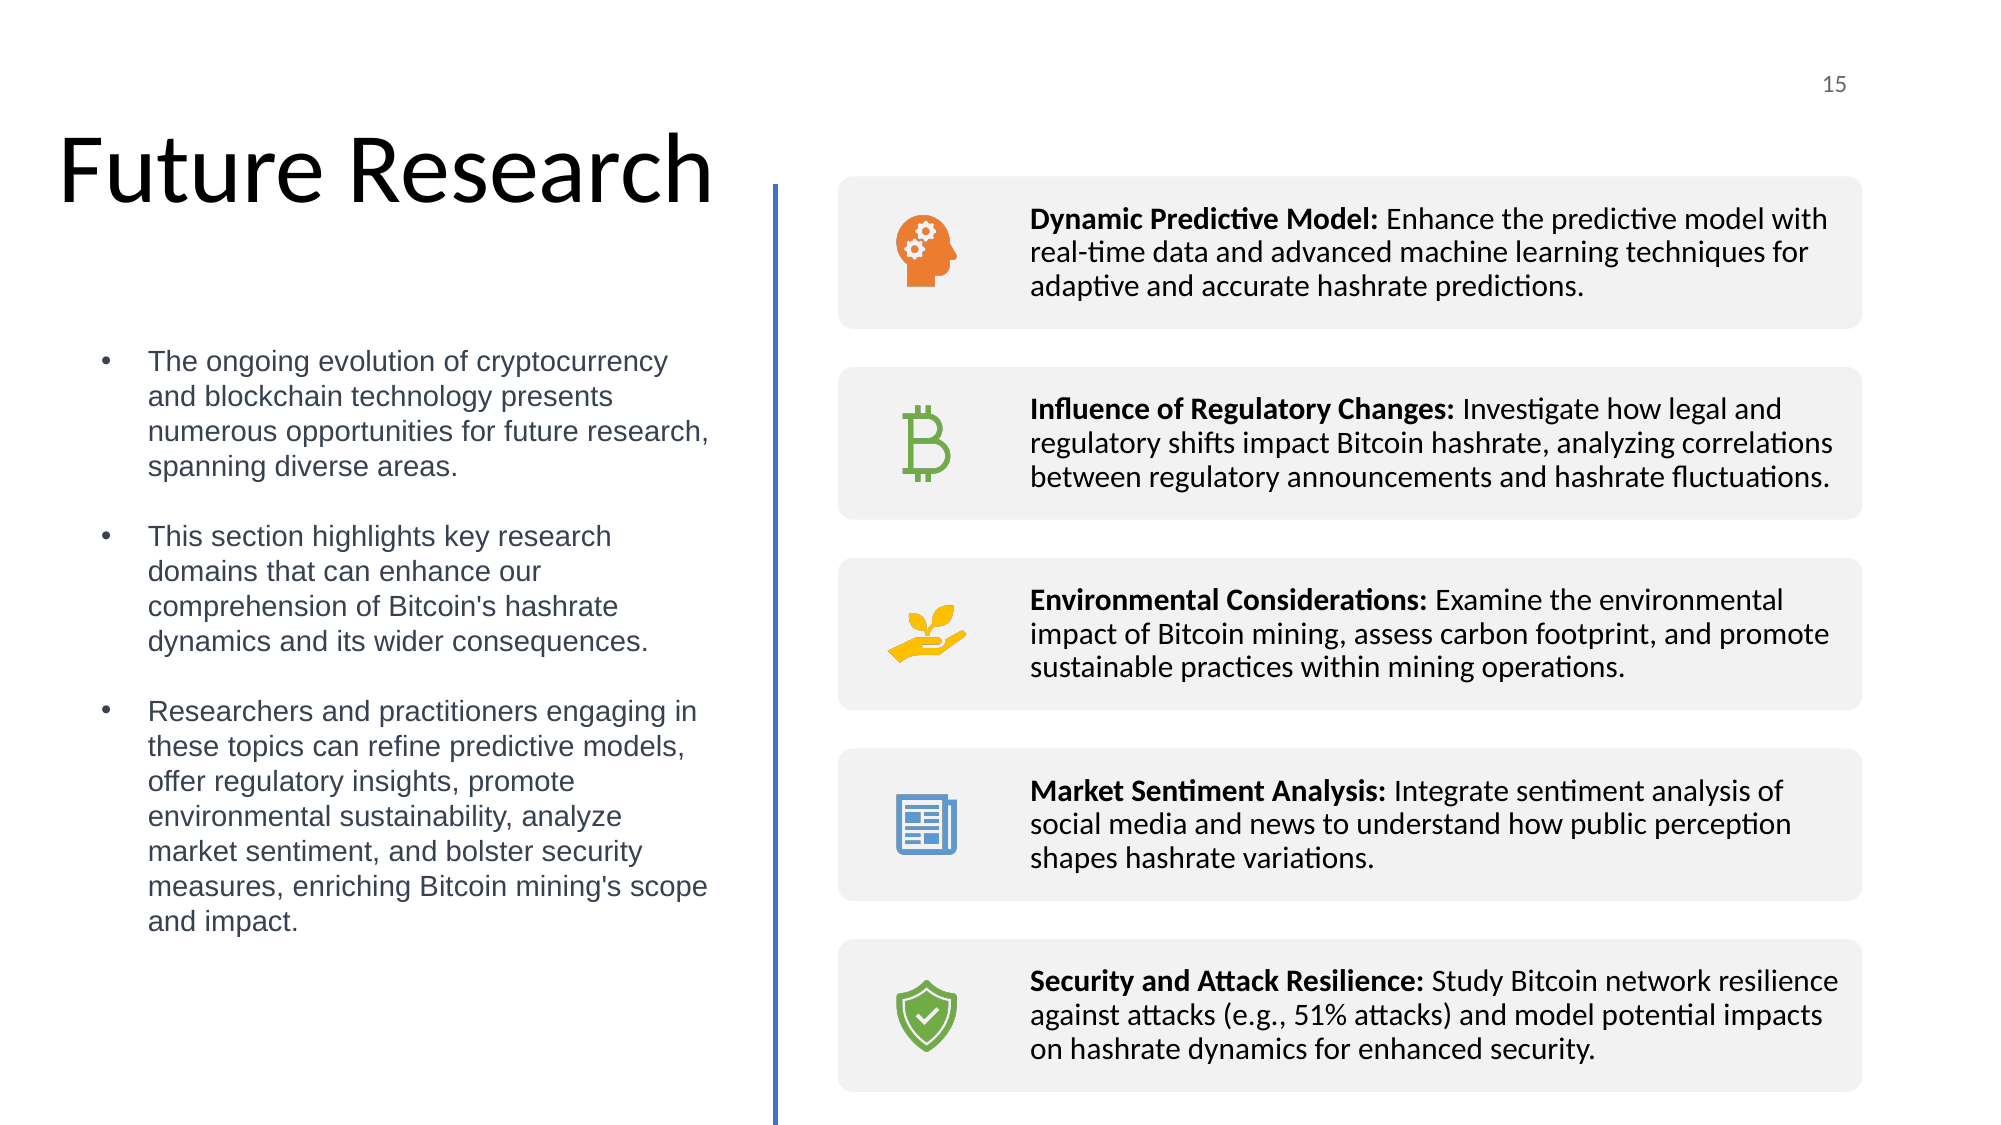

15
# Future Research
Dynamic Predictive Model: Enhance the predictive model with real-time data and advanced machine learning techniques for adaptive and accurate hashrate predictions.
Influence of Regulatory Changes: Investigate how legal and regulatory shifts impact Bitcoin hashrate, analyzing correlations between regulatory announcements and hashrate fluctuations.
Environmental Considerations: Examine the environmental impact of Bitcoin mining, assess carbon footprint, and promote sustainable practices within mining operations.
Market Sentiment Analysis: Integrate sentiment analysis of social media and news to understand how public perception shapes hashrate variations.
Security and Attack Resilience: Study Bitcoin network resilience against attacks (e.g., 51% attacks) and model potential impacts on hashrate dynamics for enhanced security.

The ongoing evolution of cryptocurrency and blockchain technology presents numerous opportunities for future research, spanning diverse areas.

This section highlights key research domains that can enhance our comprehension of Bitcoin's hashrate dynamics and its wider consequences.

Researchers and practitioners engaging in these topics can refine predictive models, offer regulatory insights, promote environmental sustainability, analyze market sentiment, and bolster security measures, enriching Bitcoin mining's scope and impact.